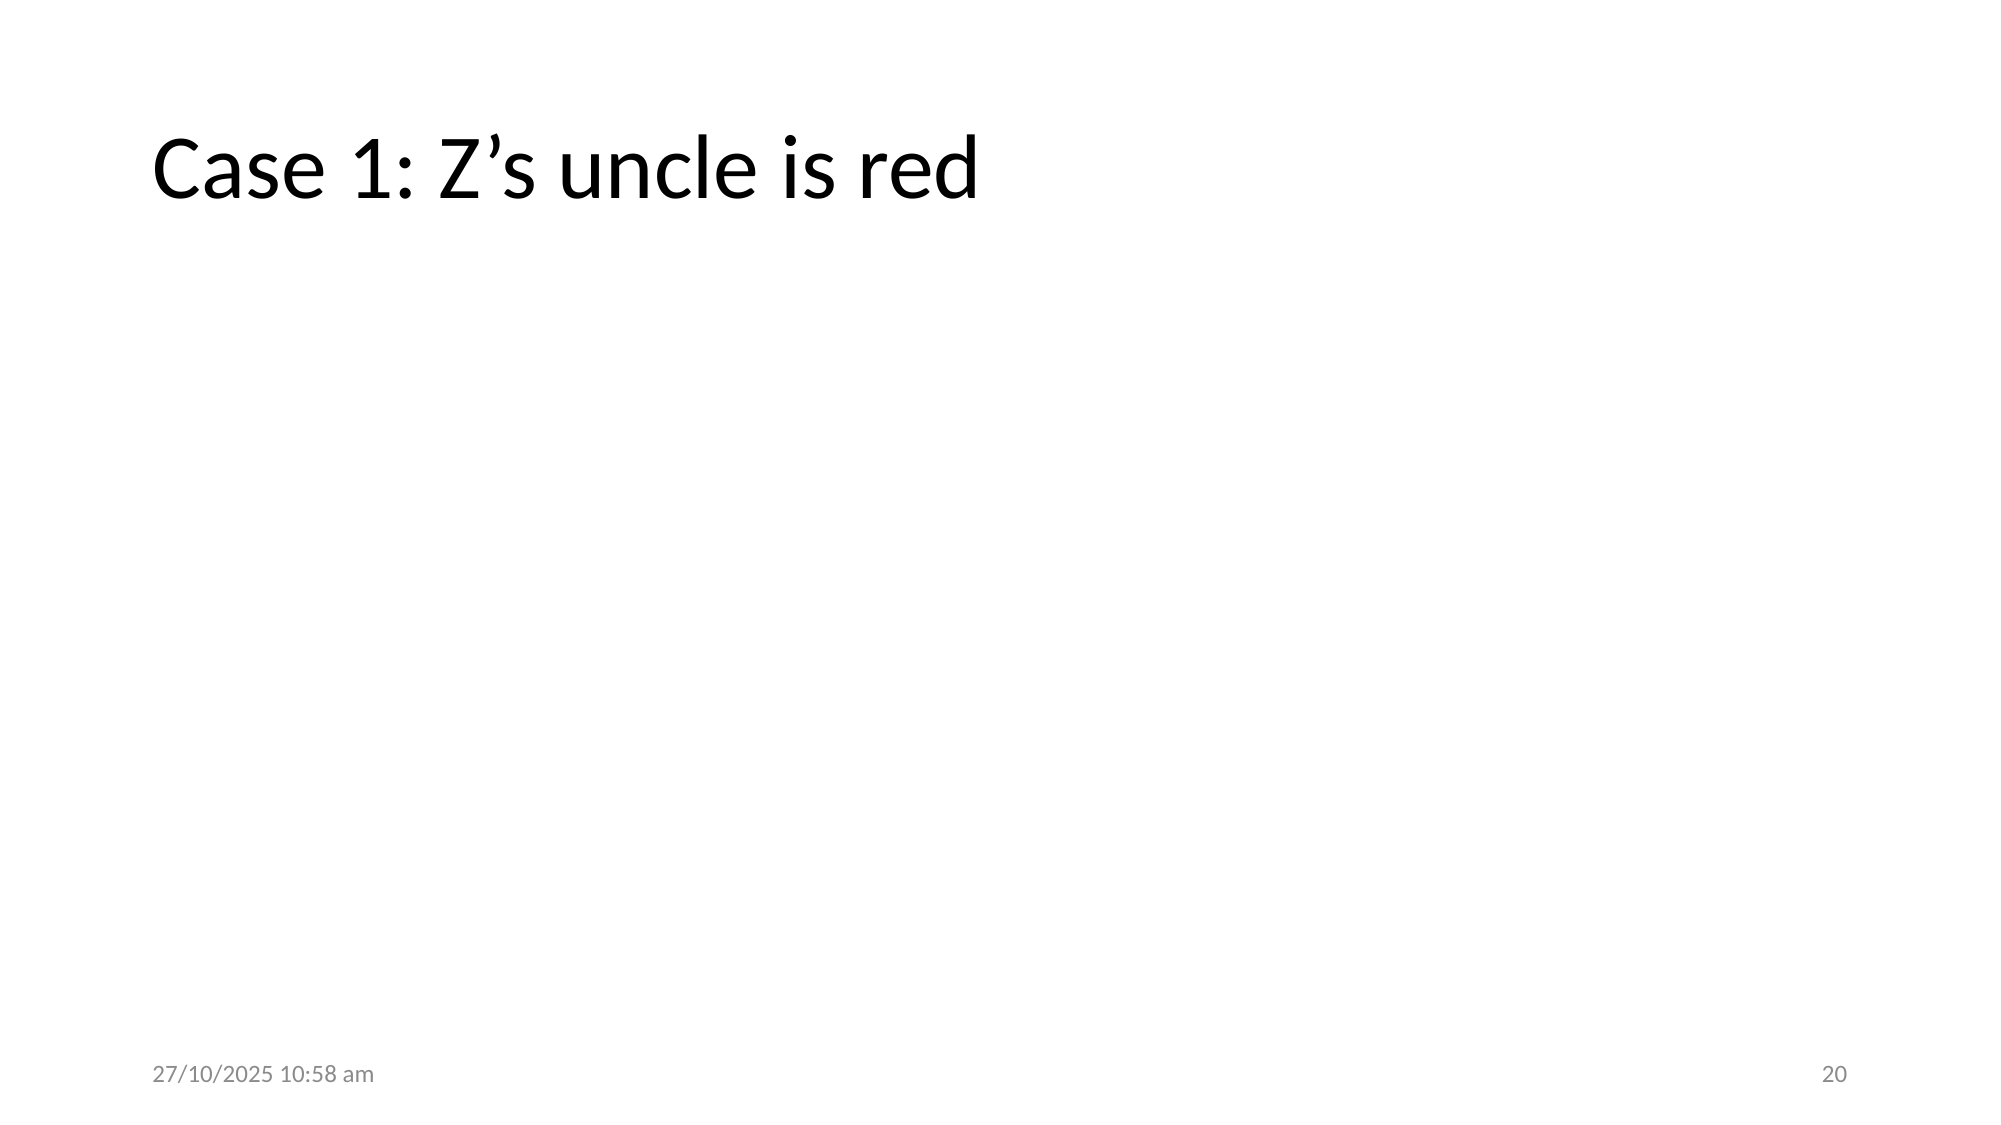

# Case 1: Z’s uncle is red
27/10/2025 10:58 am
20